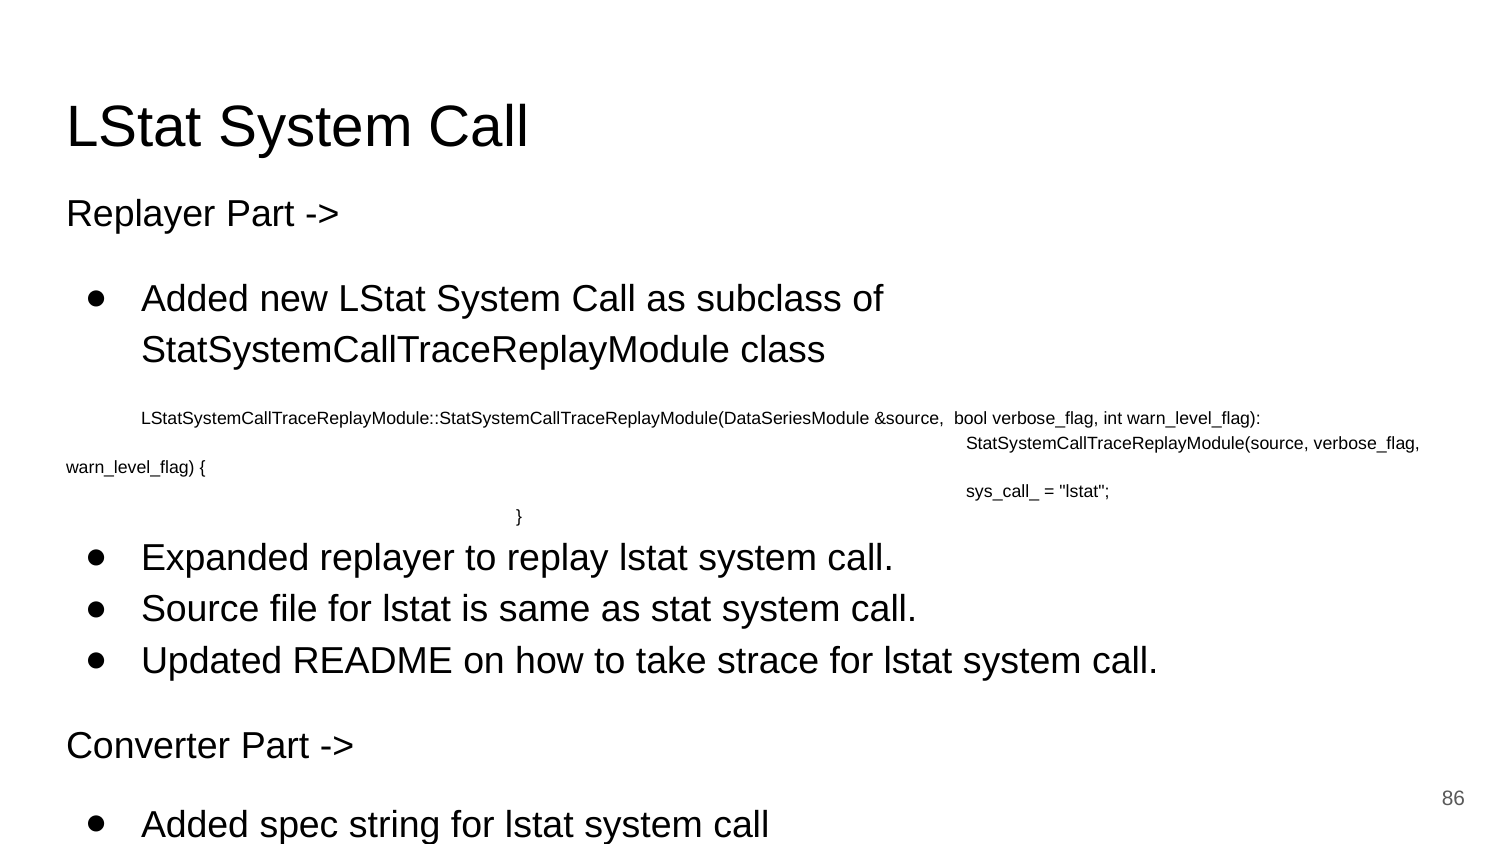

# LStat System Call
Replayer Part ->
Added new LStat System Call as subclass of StatSystemCallTraceReplayModule class
LStatSystemCallTraceReplayModule::StatSystemCallTraceReplayModule(DataSeriesModule &source,  bool verbose_flag, int warn_level_flag):
  						StatSystemCallTraceReplayModule(source, verbose_flag, warn_level_flag) {
  						sys_call_ = "lstat";
}
Expanded replayer to replay lstat system call.
Source file for lstat is same as stat system call.
Updated README on how to take strace for lstat system call.
Converter Part ->
Added spec string for lstat system call
86